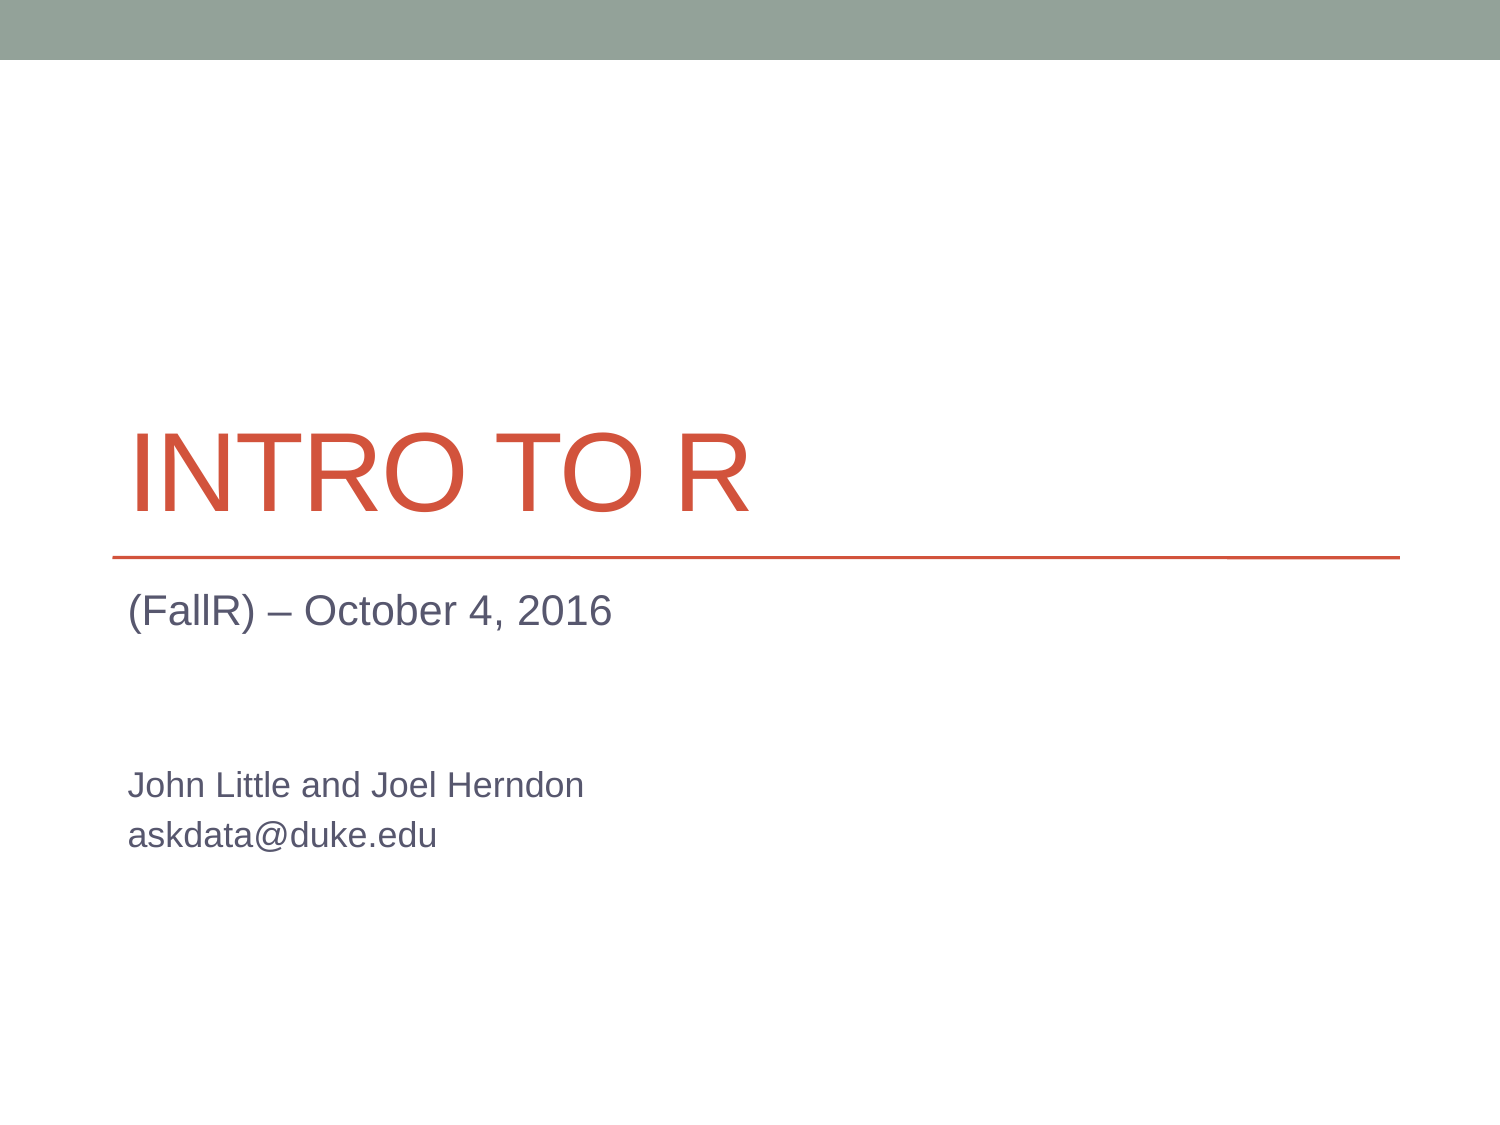

# Intro to R
(FallR) – October 4, 2016

John Little and Joel Herndon
askdata@duke.edu